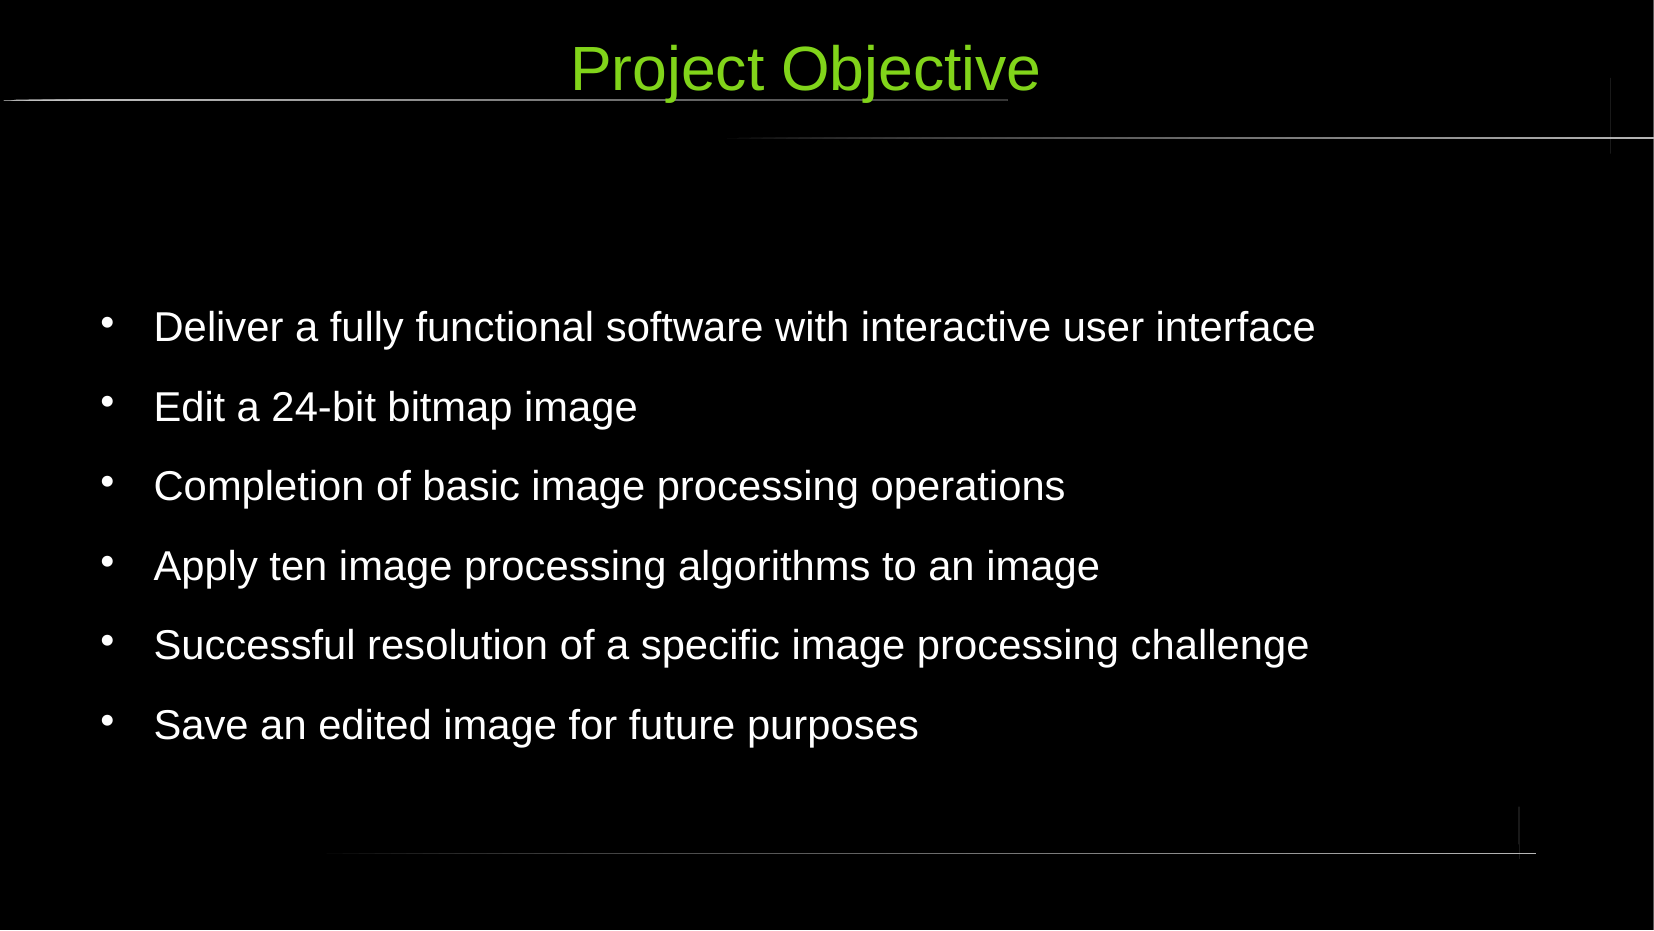

# Project Objective
Deliver a fully functional software with interactive user interface
Edit a 24-bit bitmap image
Completion of basic image processing operations
Apply ten image processing algorithms to an image
Successful resolution of a specific image processing challenge
Save an edited image for future purposes
6